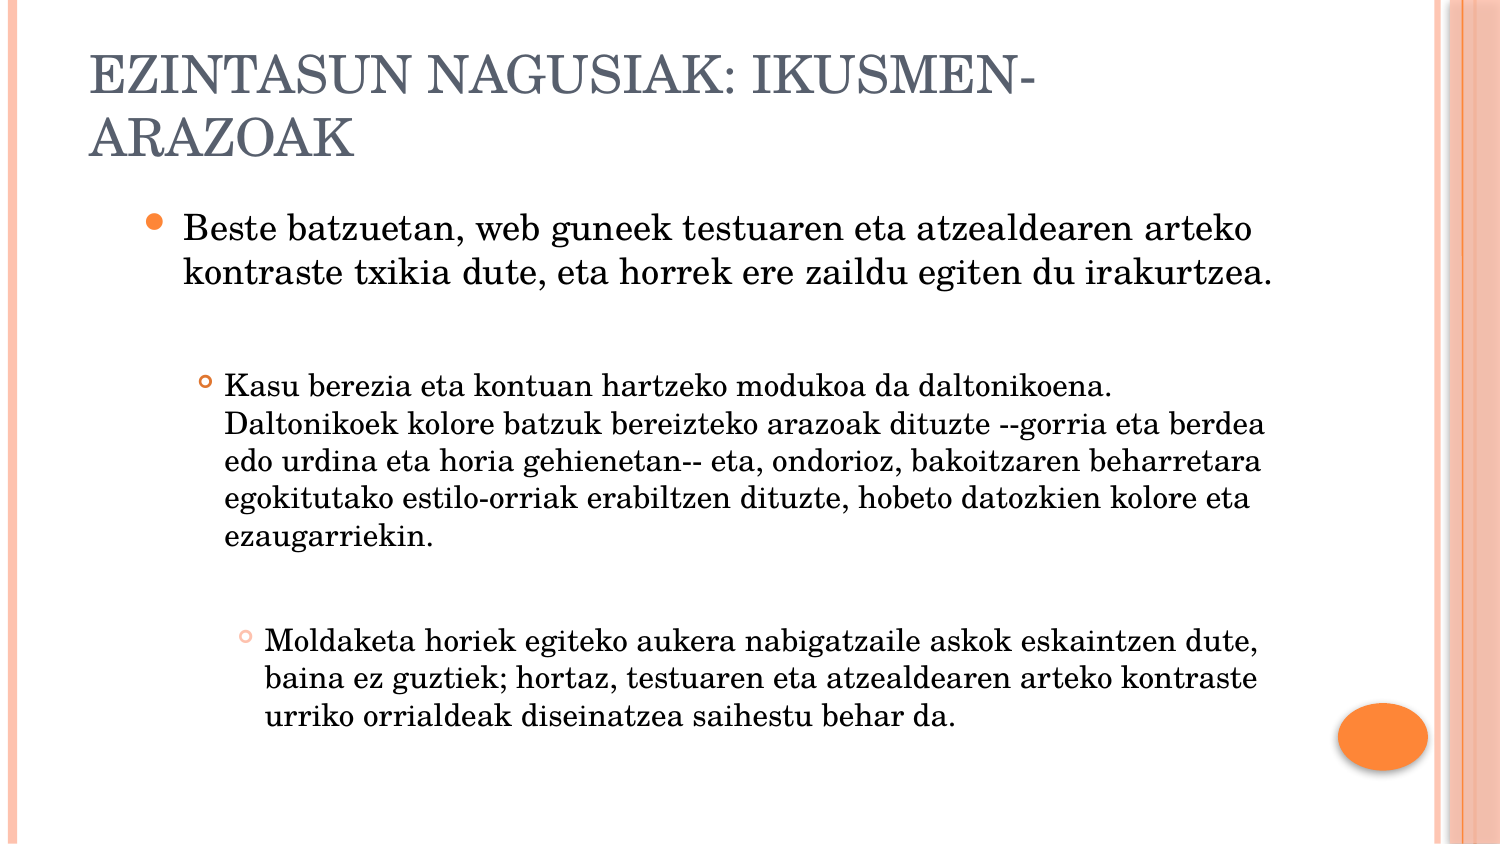

# Ezintasun nagusiak: Ikusmen-arazoak
Beste batzuetan, web guneek testuaren eta atzealdearen arteko kontraste txikia dute, eta horrek ere zaildu egiten du irakurtzea.

Kasu berezia eta kontuan hartzeko modukoa da daltonikoena. Daltonikoek kolore batzuk bereizteko arazoak dituzte --gorria eta berdea edo urdina eta horia gehienetan-- eta, ondorioz, bakoitzaren beharretara egokitutako estilo-orriak erabiltzen dituzte, hobeto datozkien kolore eta ezaugarriekin.

Moldaketa horiek egiteko aukera nabigatzaile askok eskaintzen dute, baina ez guztiek; hortaz, testuaren eta atzealdearen arteko kontraste urriko orrialdeak diseinatzea saihestu behar da.